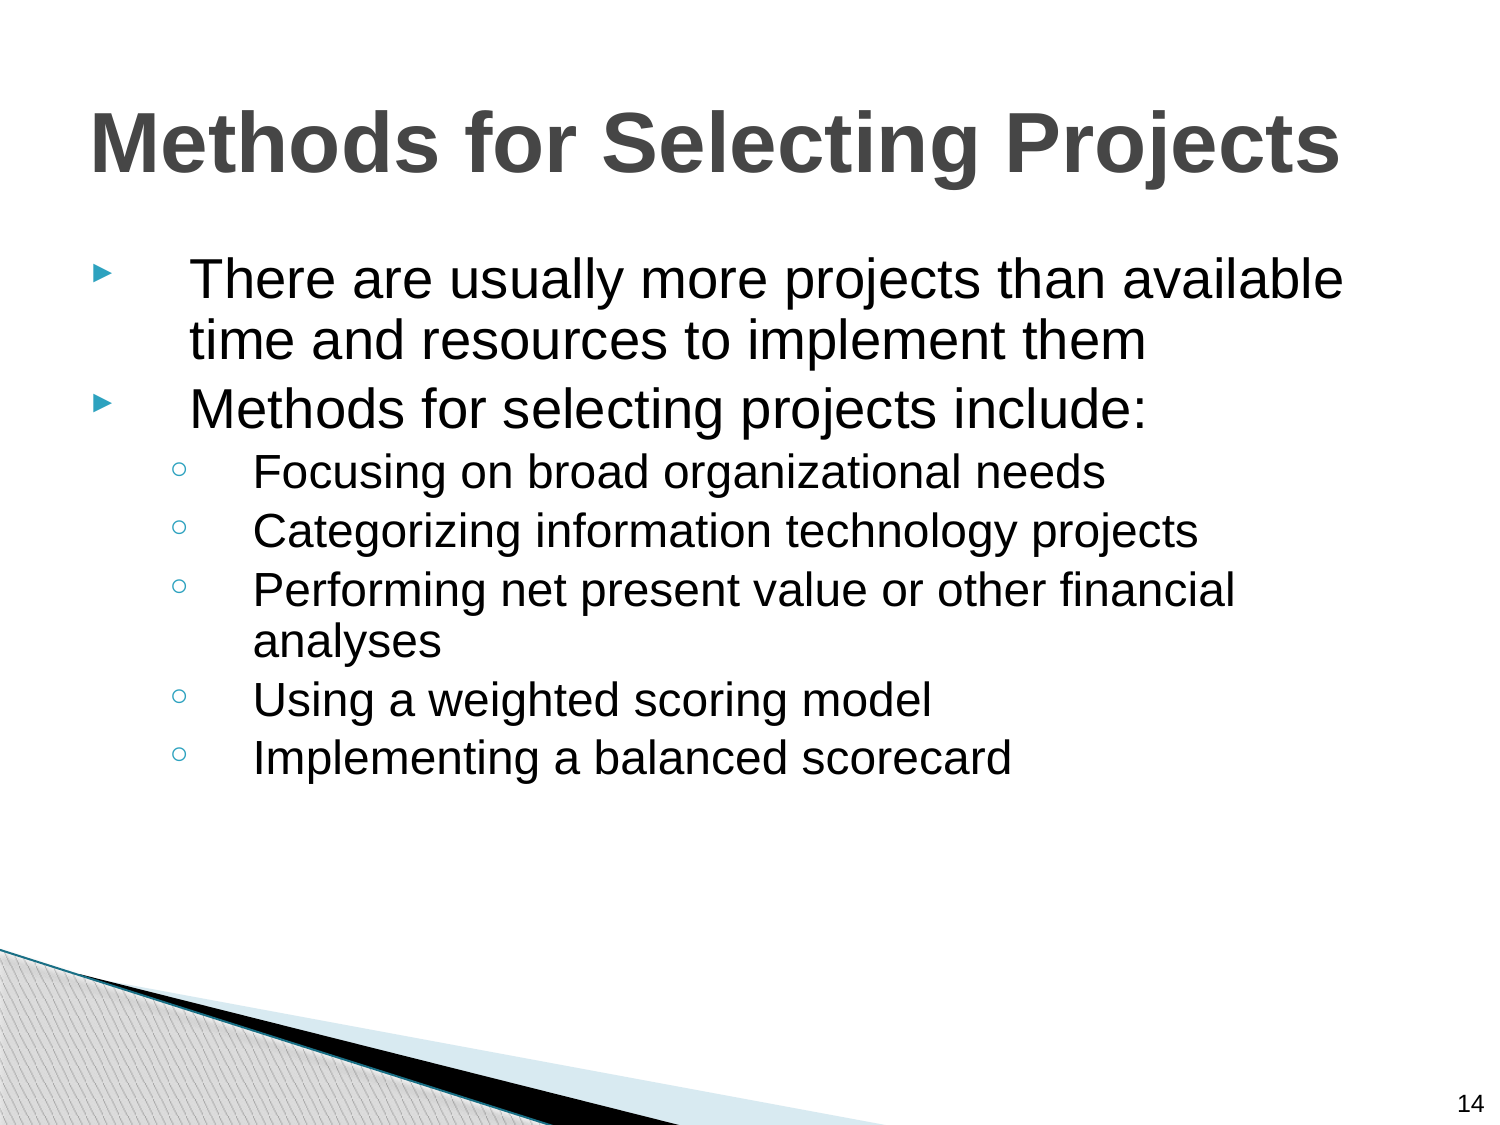

# Methods for Selecting Projects
There are usually more projects than available time and resources to implement them
Methods for selecting projects include:
Focusing on broad organizational needs
Categorizing information technology projects
Performing net present value or other financial analyses
Using a weighted scoring model
Implementing a balanced scorecard

14